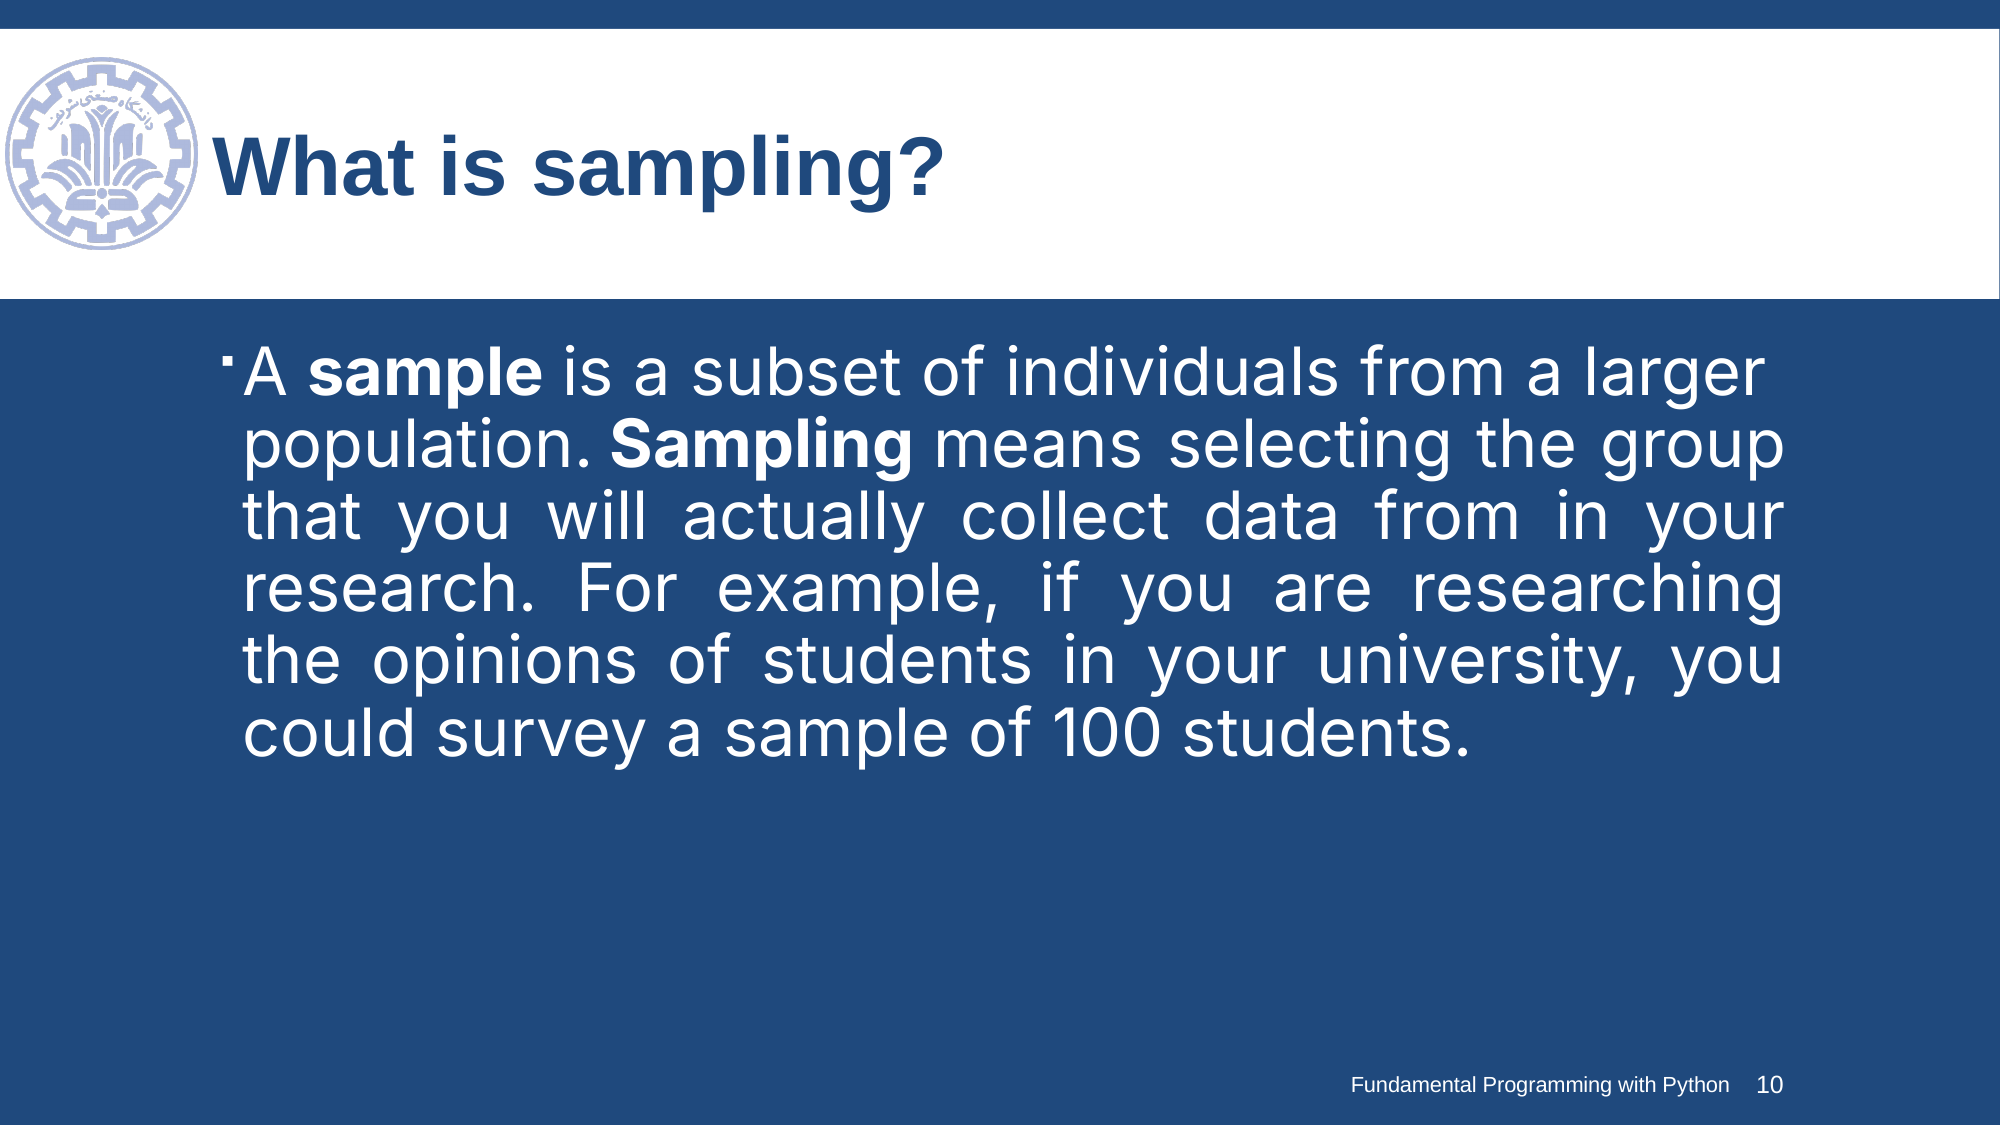

# What is sampling?
A sample is a subset of individuals from a larger population. Sampling means selecting the group that you will actually collect data from in your research. For example, if you are researching the opinions of students in your university, you could survey a sample of 100 students.
Fundamental Programming with Python
10